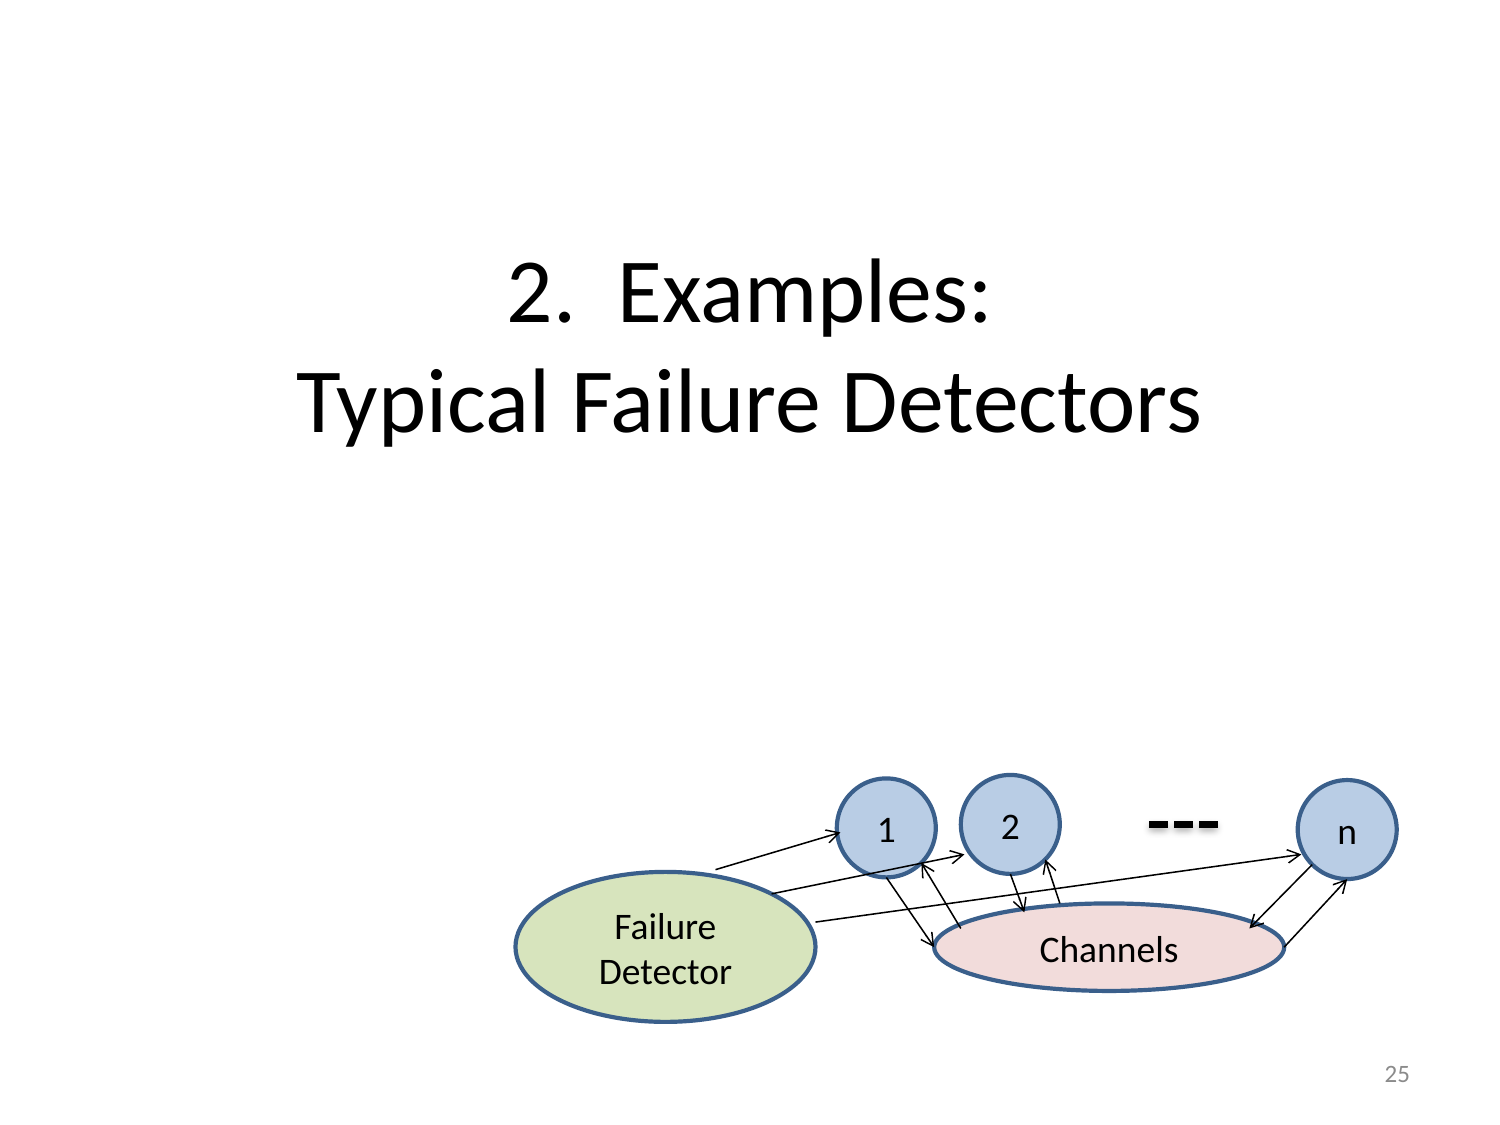

# 2.  Examples: Typical Failure Detectors
2
1
n
Channels
Failure
Detector
25